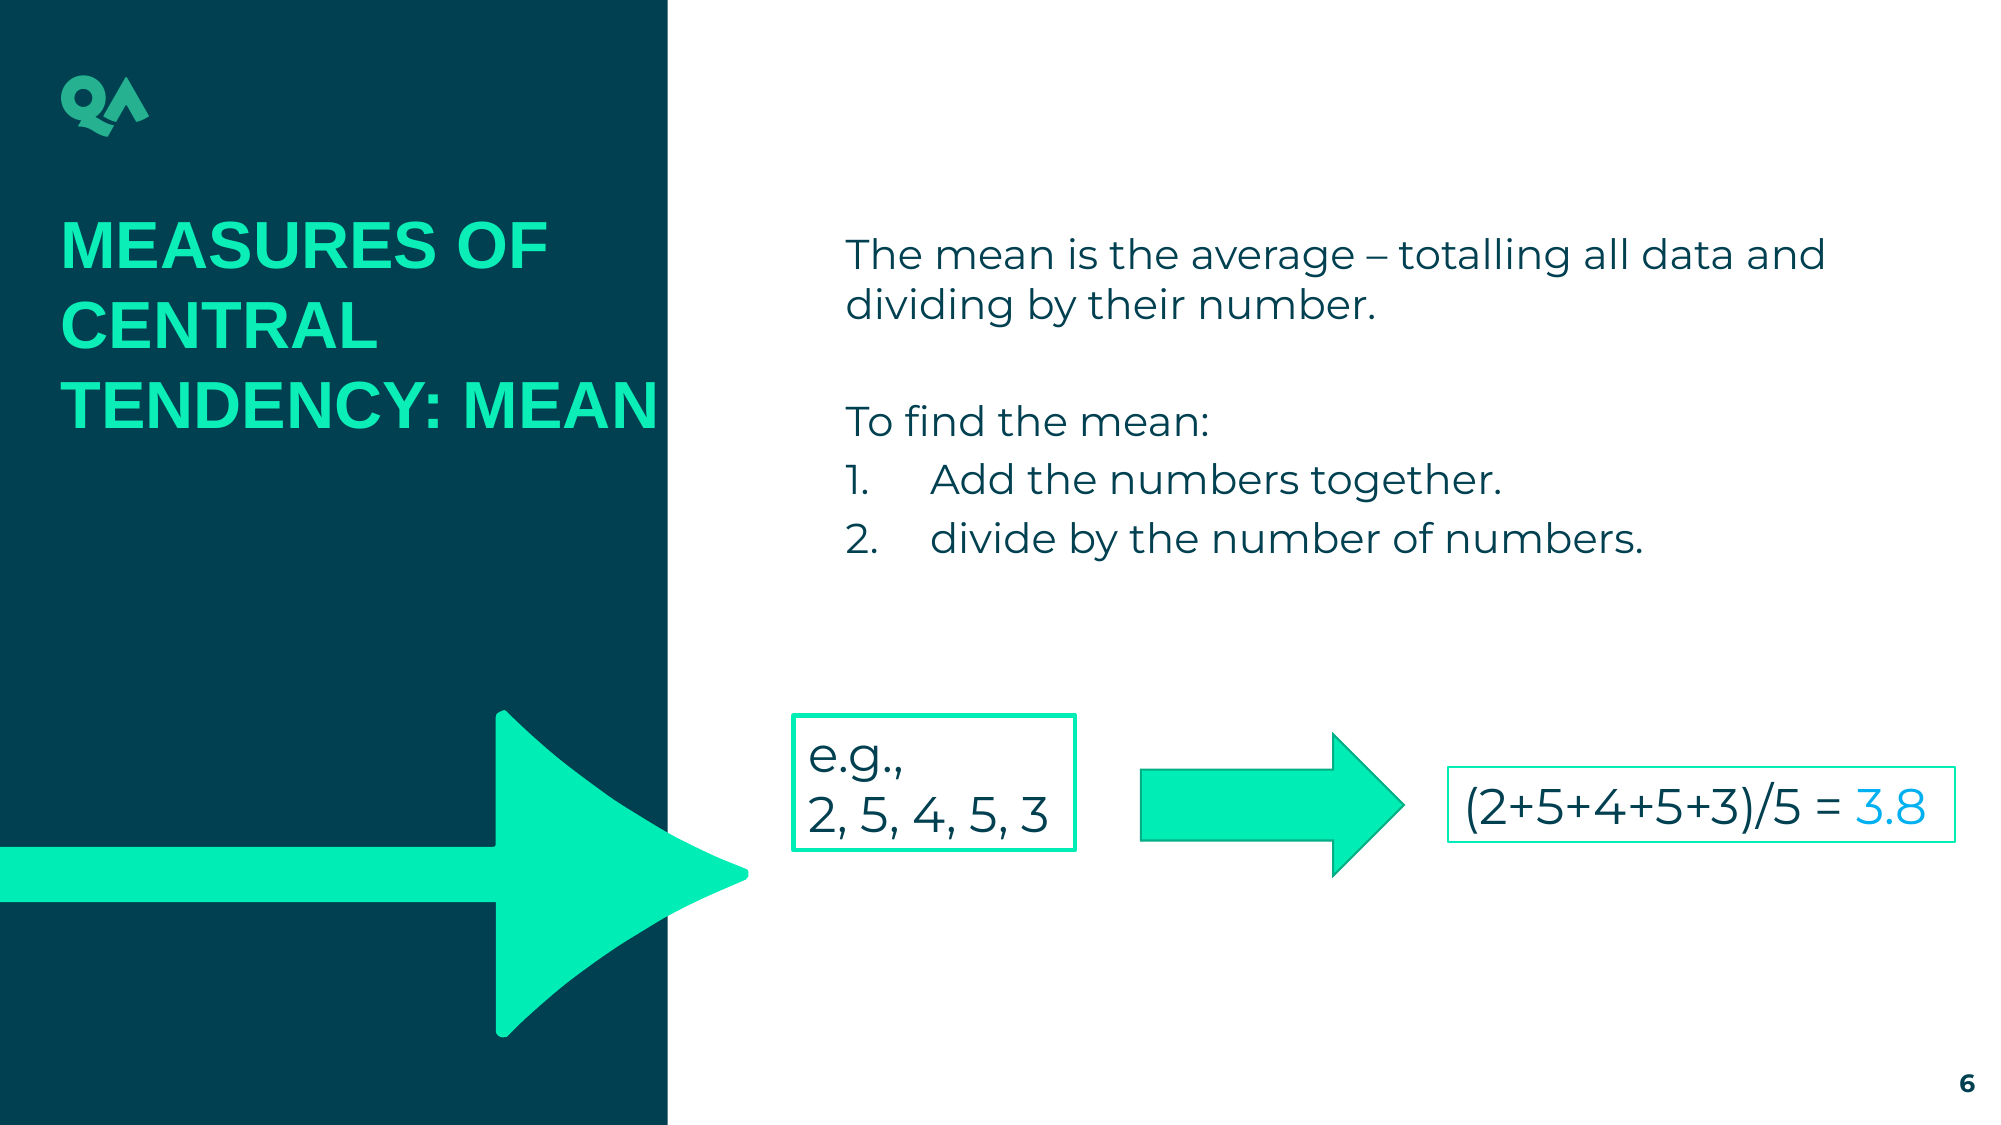

Measures of Central Tendency: Mean

The mean is the average – totalling all data and dividing by their number.

To find the mean:
Add the numbers together.
divide by the number of numbers.

e.g.,
2, 5, 4, 5, 3
(2+5+4+5+3)/5 = 3.8
6